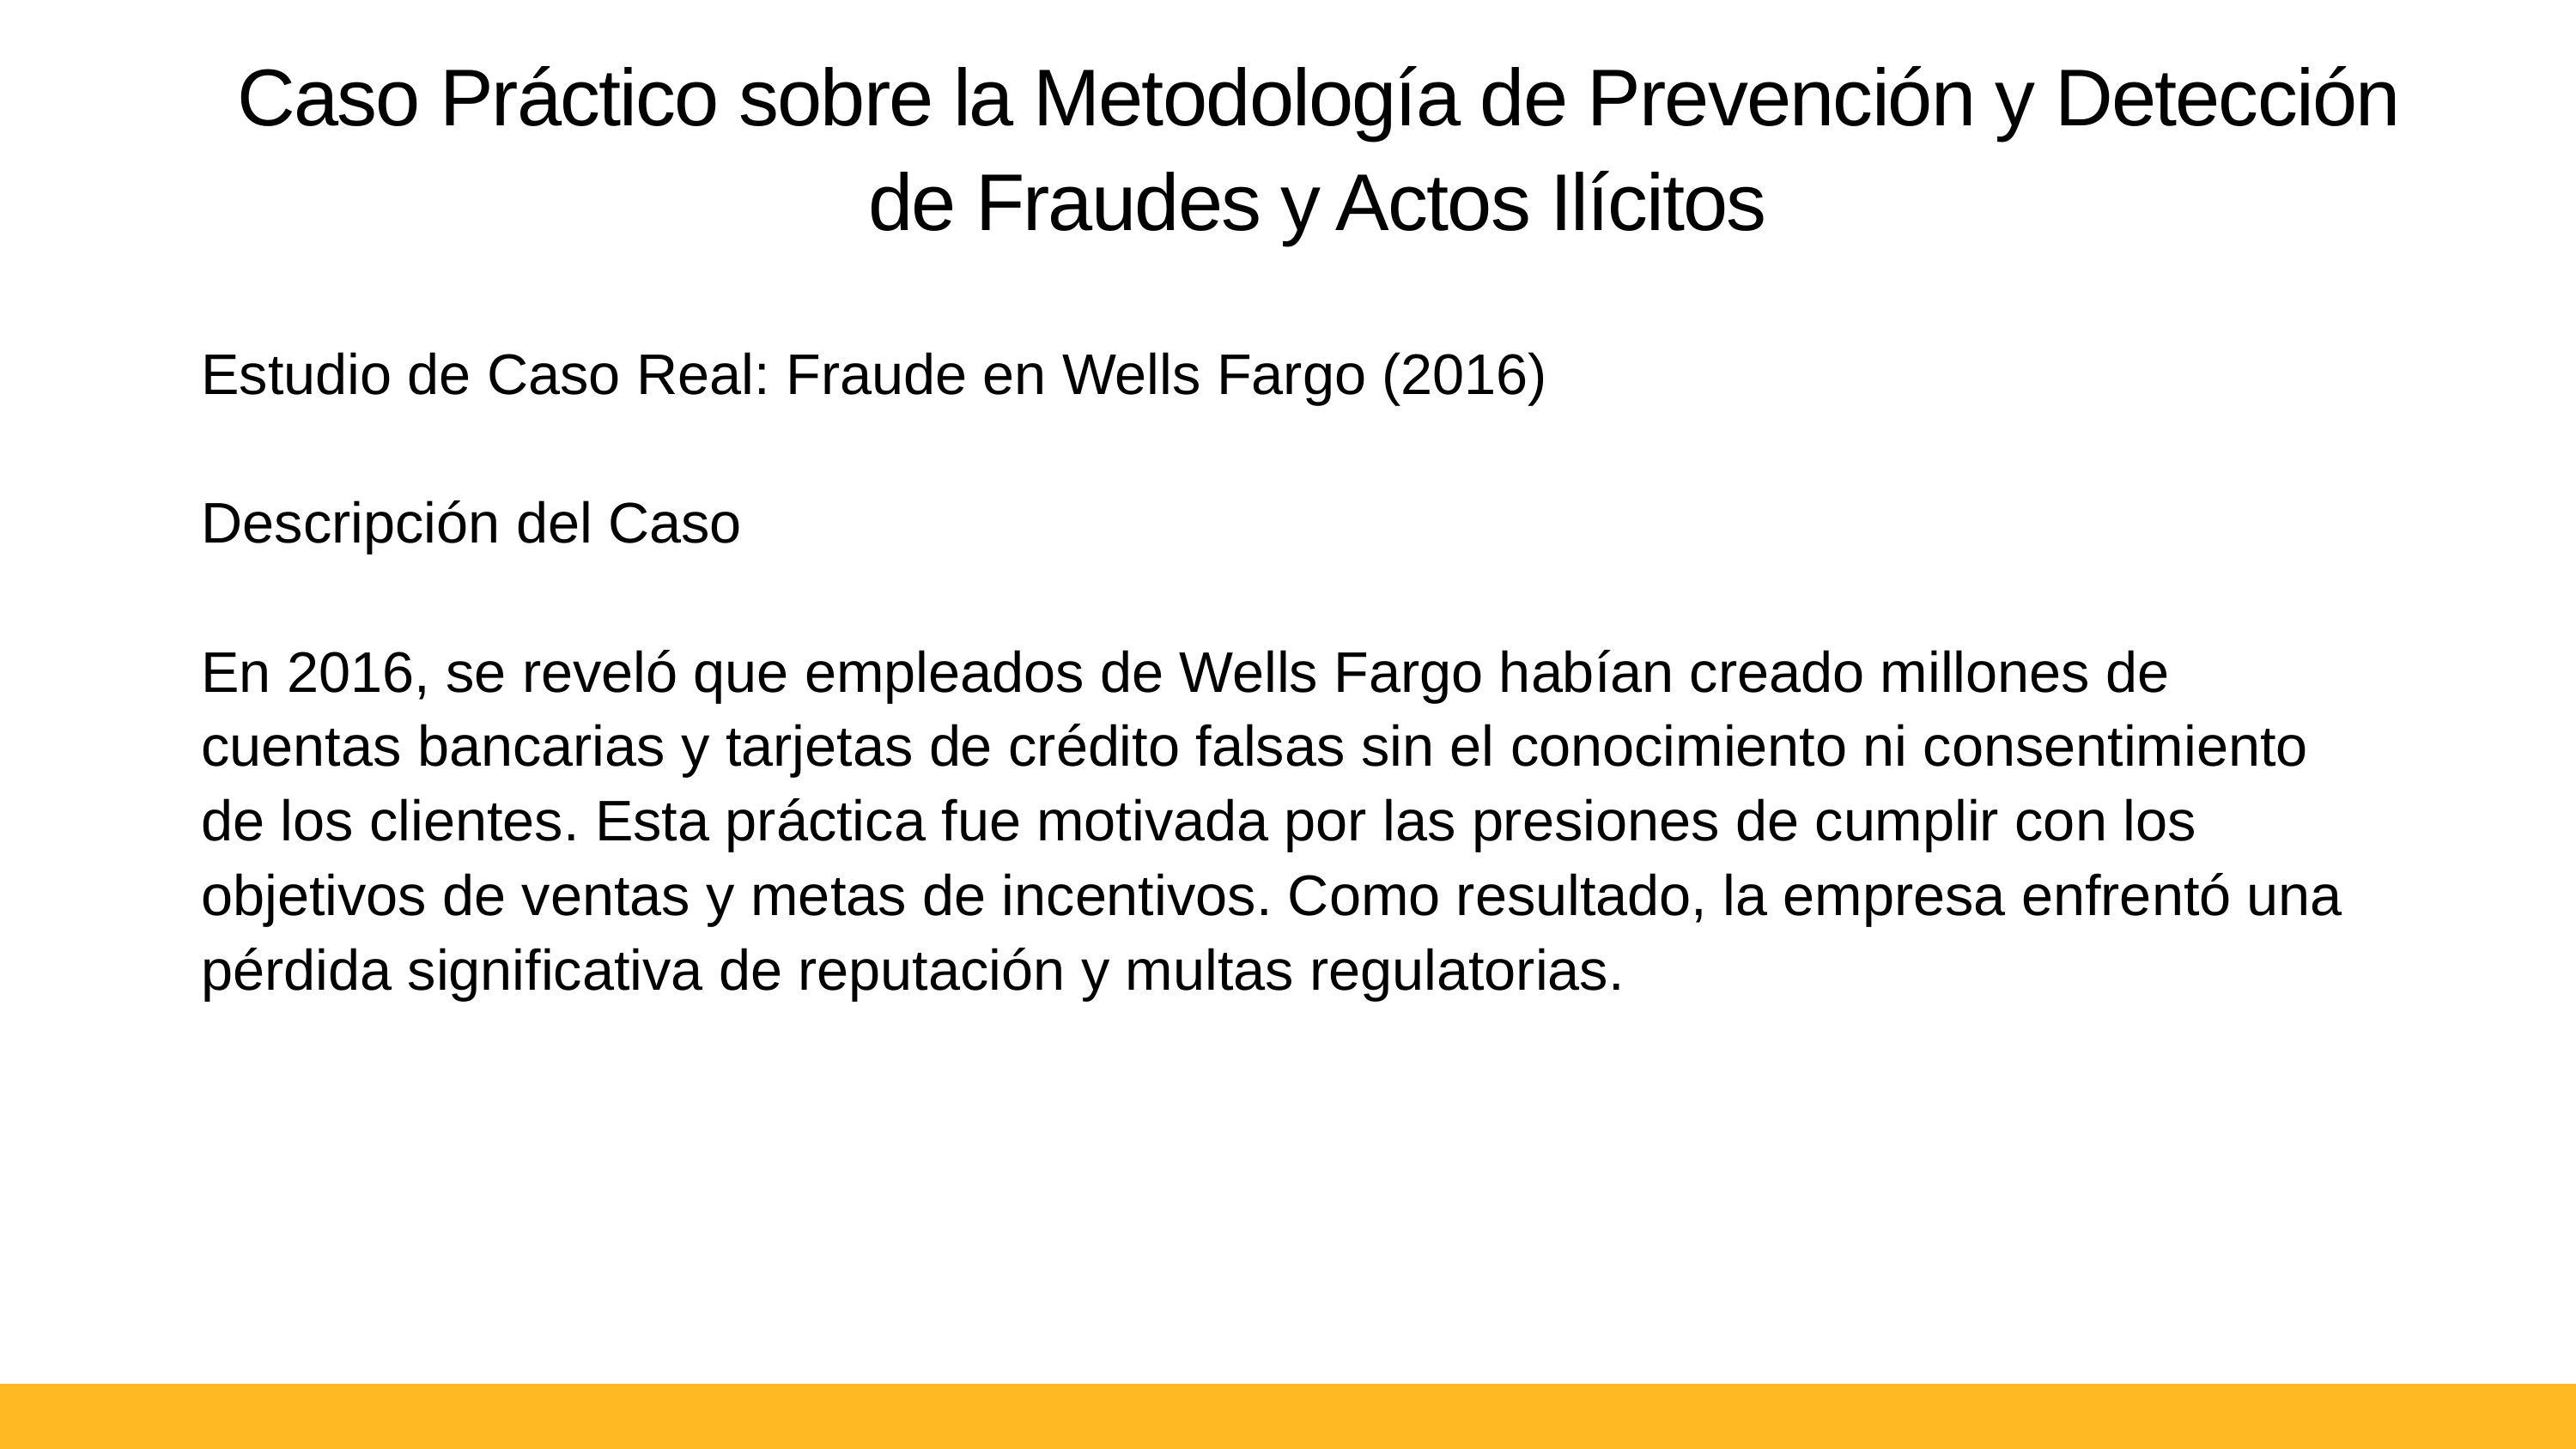

Caso Práctico sobre la Metodología de Prevención y Detección de Fraudes y Actos Ilícitos
Estudio de Caso Real: Fraude en Wells Fargo (2016)

Descripción del Caso

En 2016, se reveló que empleados de Wells Fargo habían creado millones de cuentas bancarias y tarjetas de crédito falsas sin el conocimiento ni consentimiento de los clientes. Esta práctica fue motivada por las presiones de cumplir con los objetivos de ventas y metas de incentivos. Como resultado, la empresa enfrentó una pérdida significativa de reputación y multas regulatorias.
5,000 millones